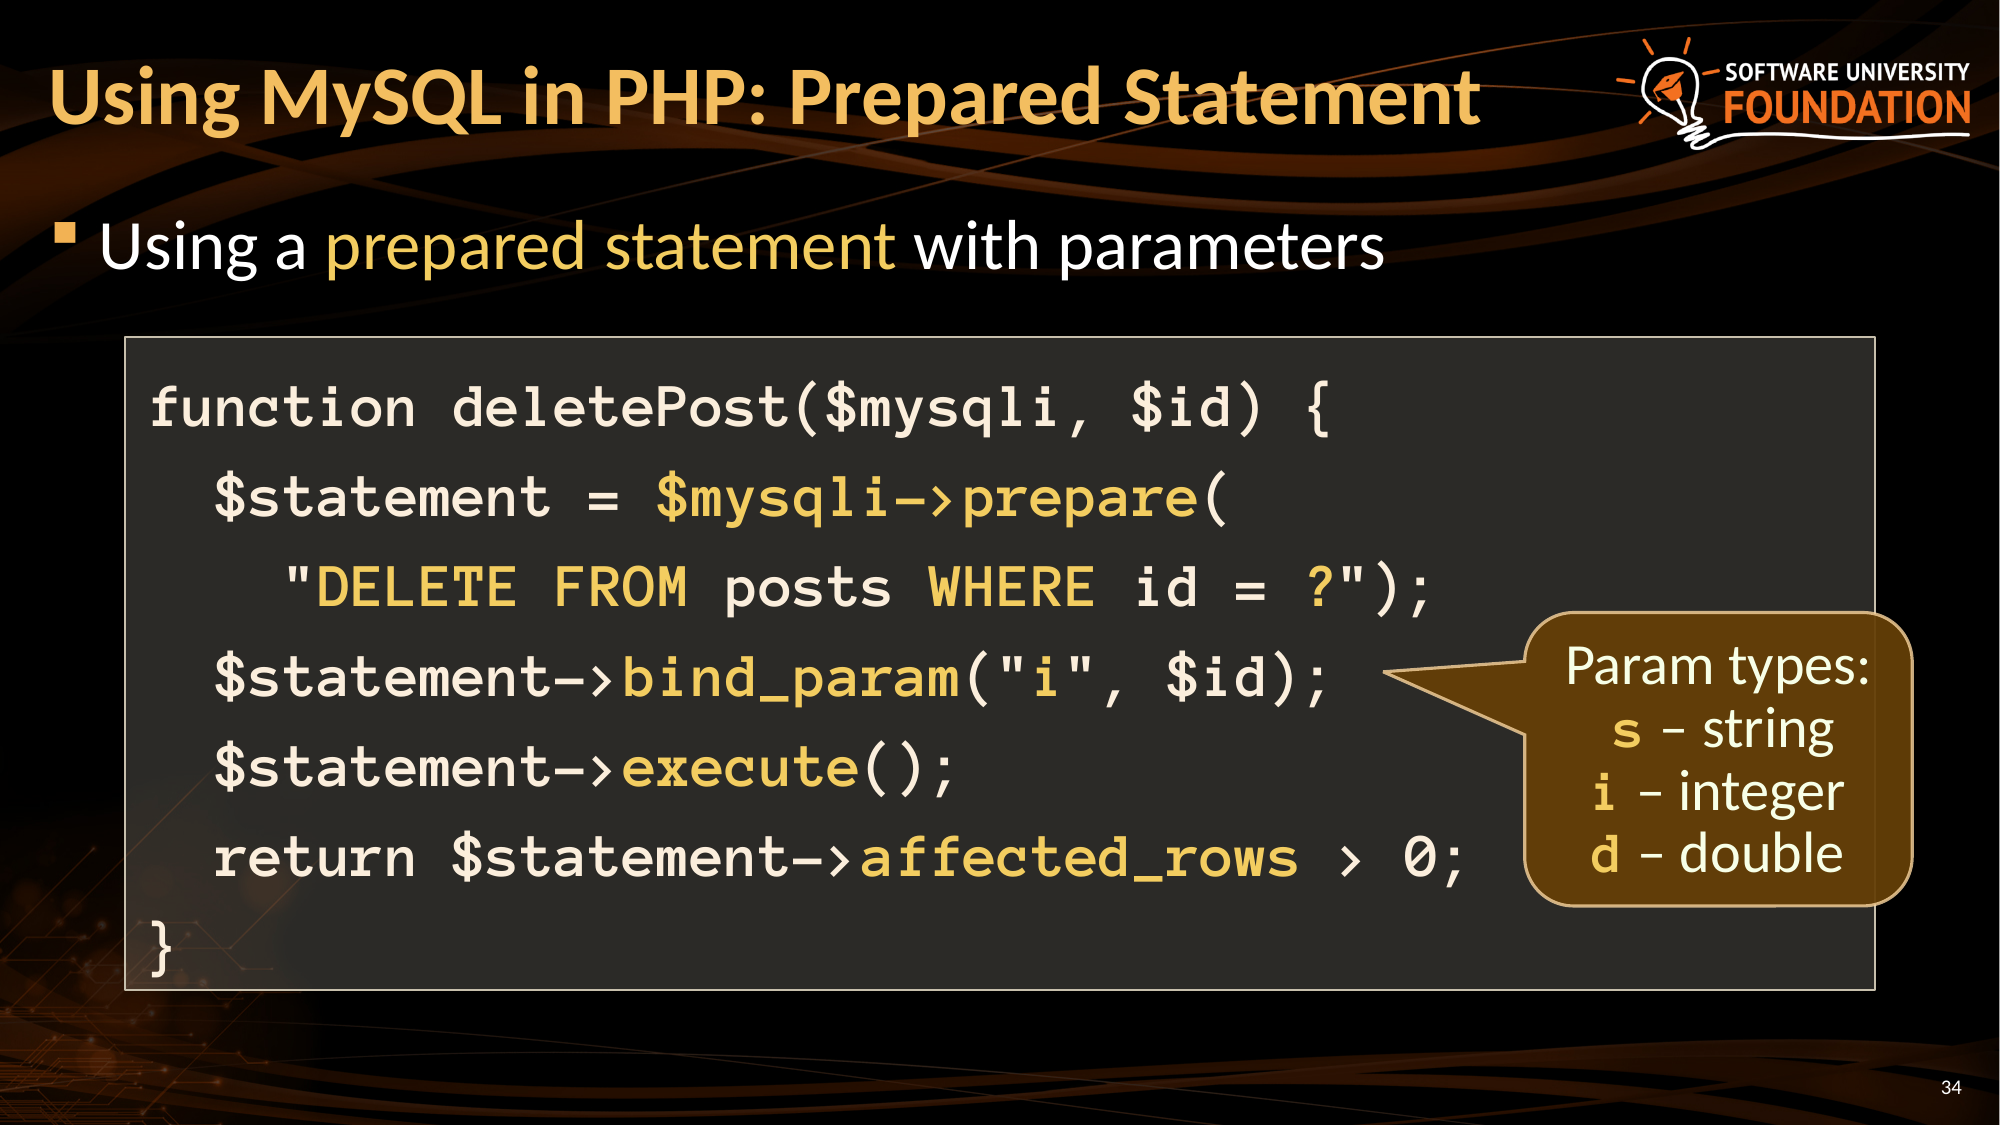

# Using MySQL in PHP: Prepared Statement
Using a prepared statement with parameters
function deletePost($mysqli, $id) {
  $statement = $mysqli->prepare(
    "DELETE FROM posts WHERE id = ?");
  $statement->bind_param("i", $id);
  $statement->execute();
  return $statement->affected_rows > 0;
}
Param types:
 s – string
i – integer
d – double
34